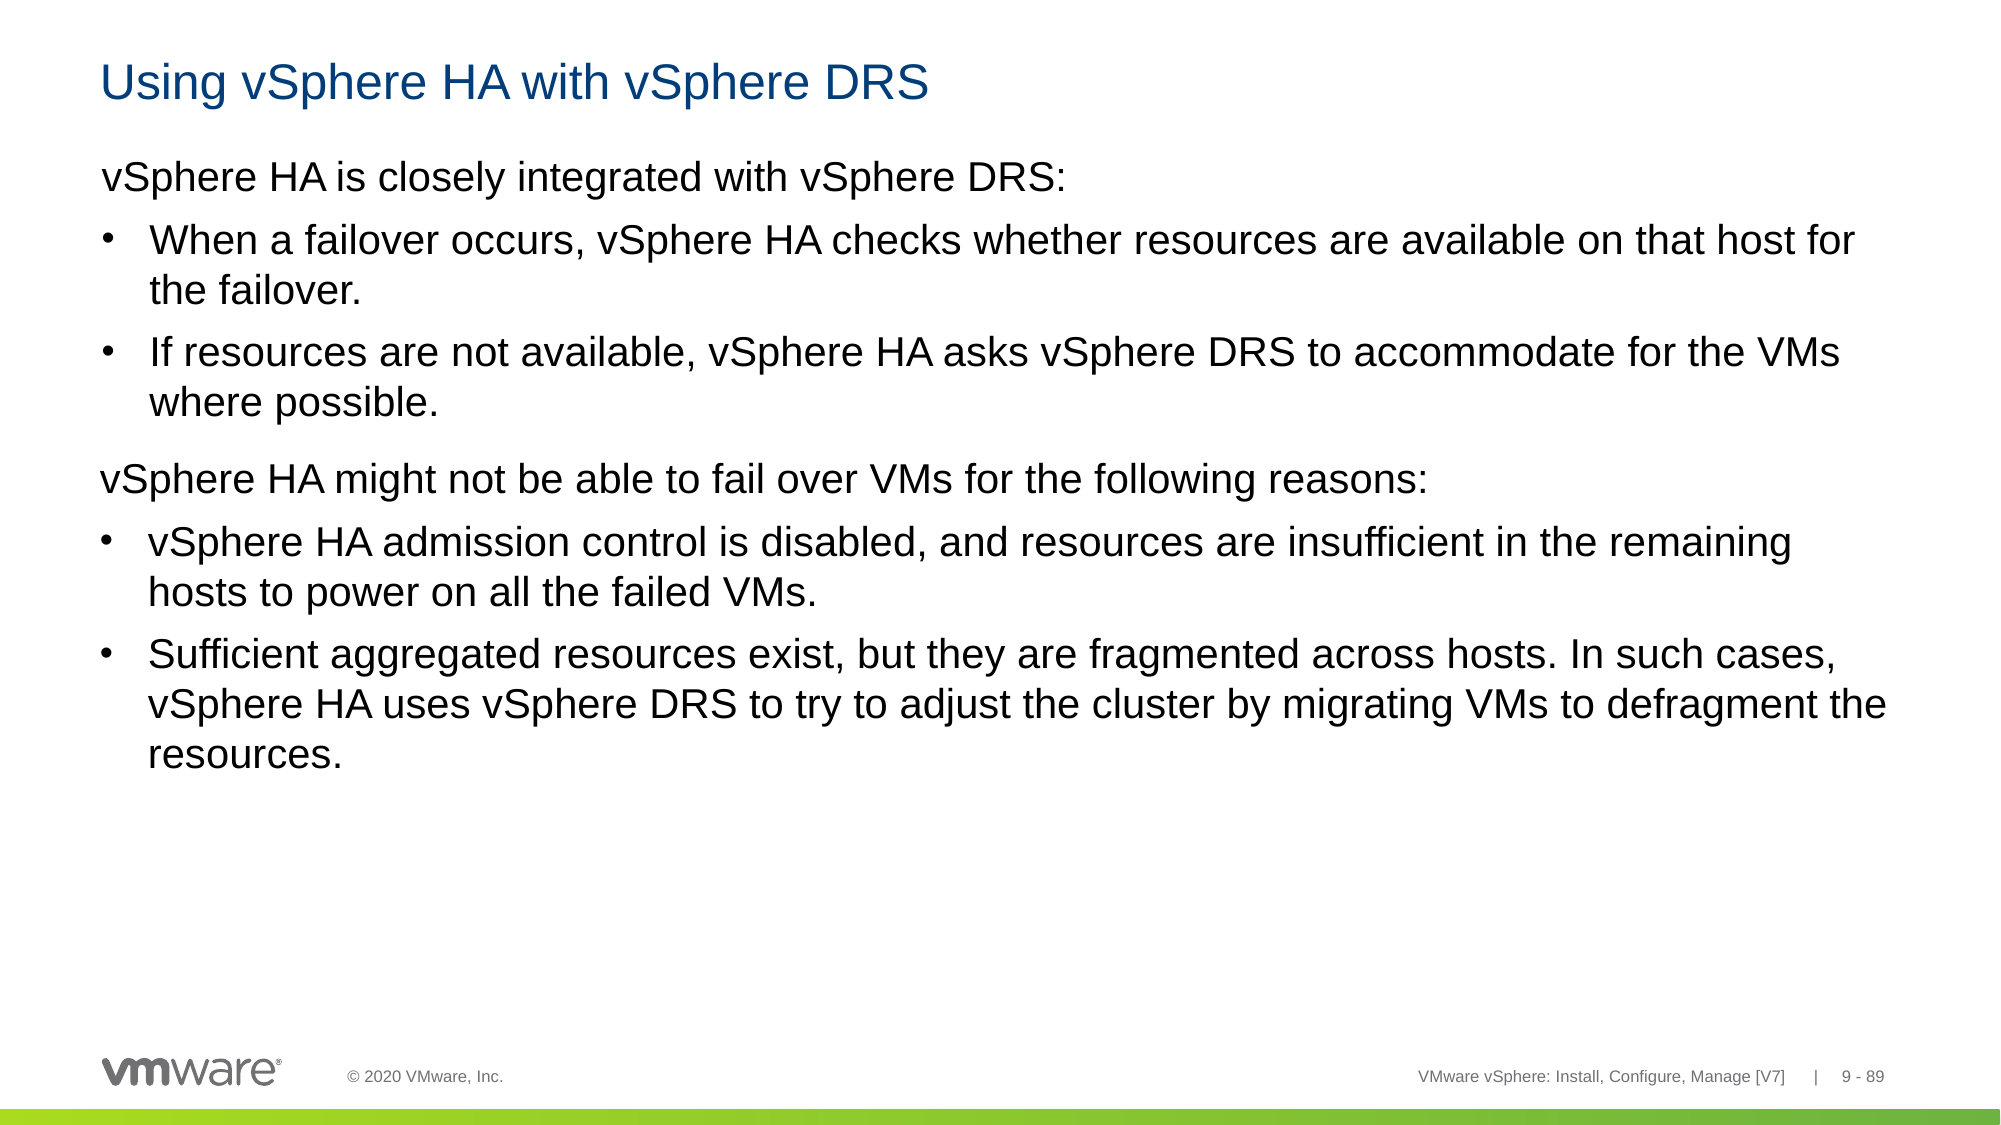

# Using vSphere HA with vSphere DRS
vSphere HA is closely integrated with vSphere DRS:
When a failover occurs, vSphere HA checks whether resources are available on that host for the failover.
If resources are not available, vSphere HA asks vSphere DRS to accommodate for the VMs where possible.
vSphere HA might not be able to fail over VMs for the following reasons:
vSphere HA admission control is disabled, and resources are insufficient in the remaining hosts to power on all the failed VMs.
Sufficient aggregated resources exist, but they are fragmented across hosts. In such cases, vSphere HA uses vSphere DRS to try to adjust the cluster by migrating VMs to defragment the resources.
VMware vSphere: Install, Configure, Manage [V7]      |     9 - 89